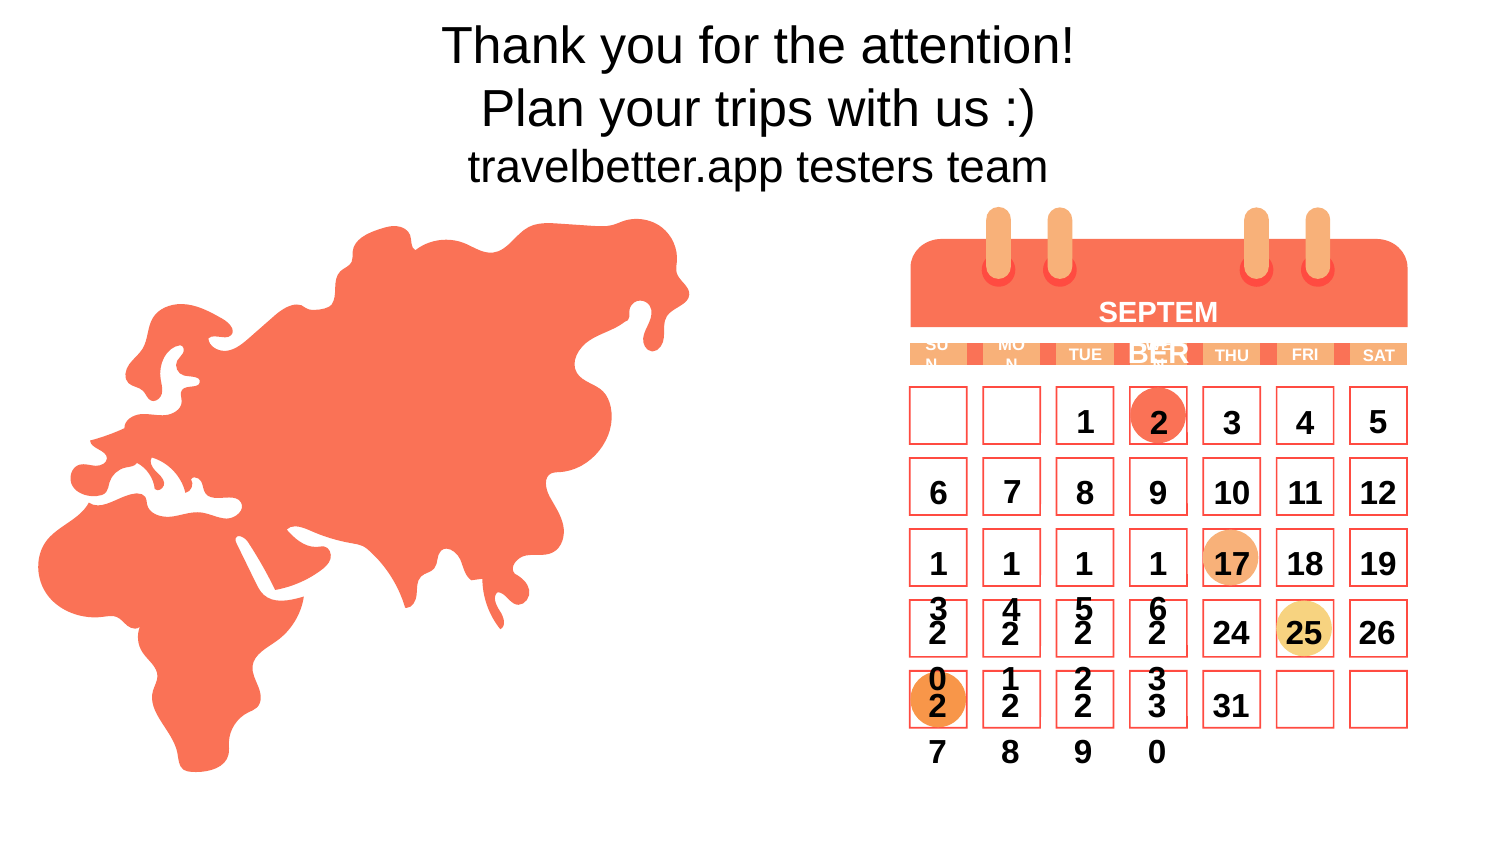

# Thank you for the attention!
Plan your trips with us :)
travelbetter.app testers team

SEPTEMBER

SUN
MON
TUE
WEN
FRI
THU
SAT
1
5
3
4
2

7
6
8
9
10
11
12

13
15
16
17
18
19
14

20
22
23
24
25
26
21

30
31
29
28
27